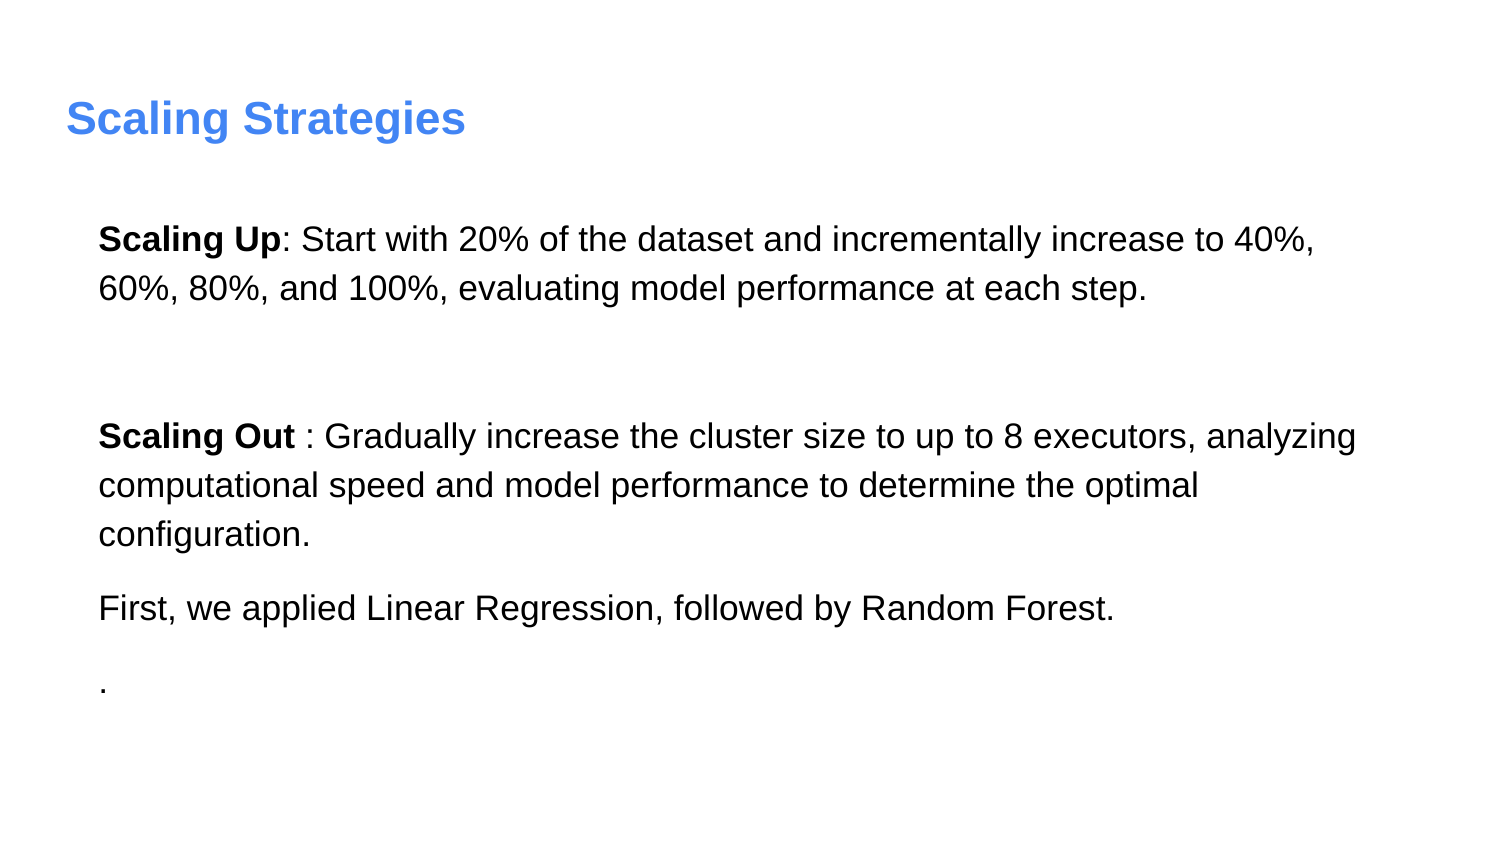

# Scaling Strategies
Scaling Up: Start with 20% of the dataset and incrementally increase to 40%, 60%, 80%, and 100%, evaluating model performance at each step.

Scaling Out : Gradually increase the cluster size to up to 8 executors, analyzing computational speed and model performance to determine the optimal configuration.
First, we applied Linear Regression, followed by Random Forest.
.